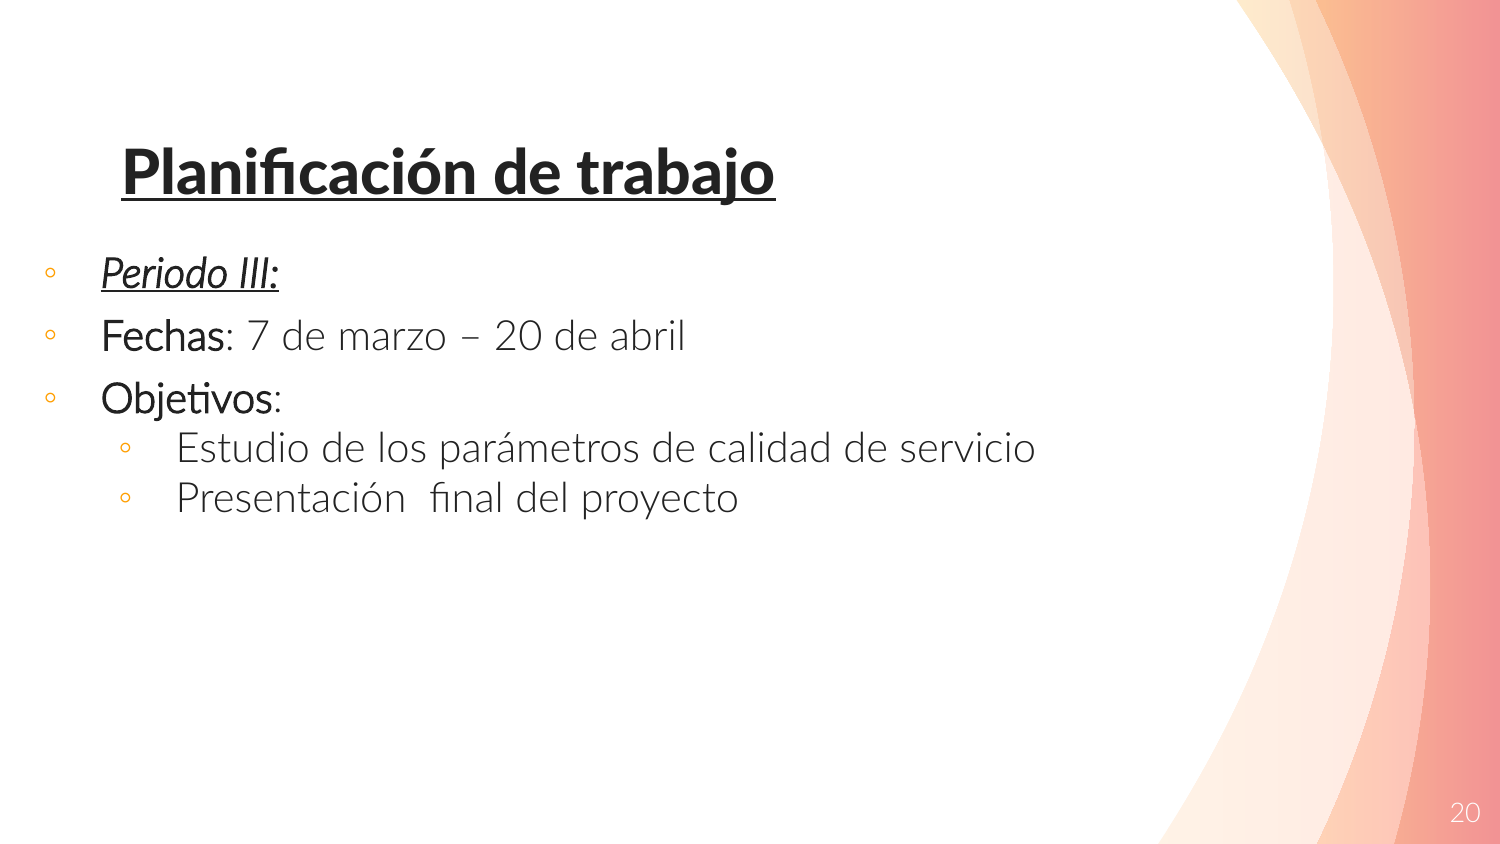

# Planificación de trabajo

Periodo III:
Fechas: 7 de marzo – 20 de abril
Objetivos:
Estudio de los parámetros de calidad de servicio
Presentación  final del proyecto

20